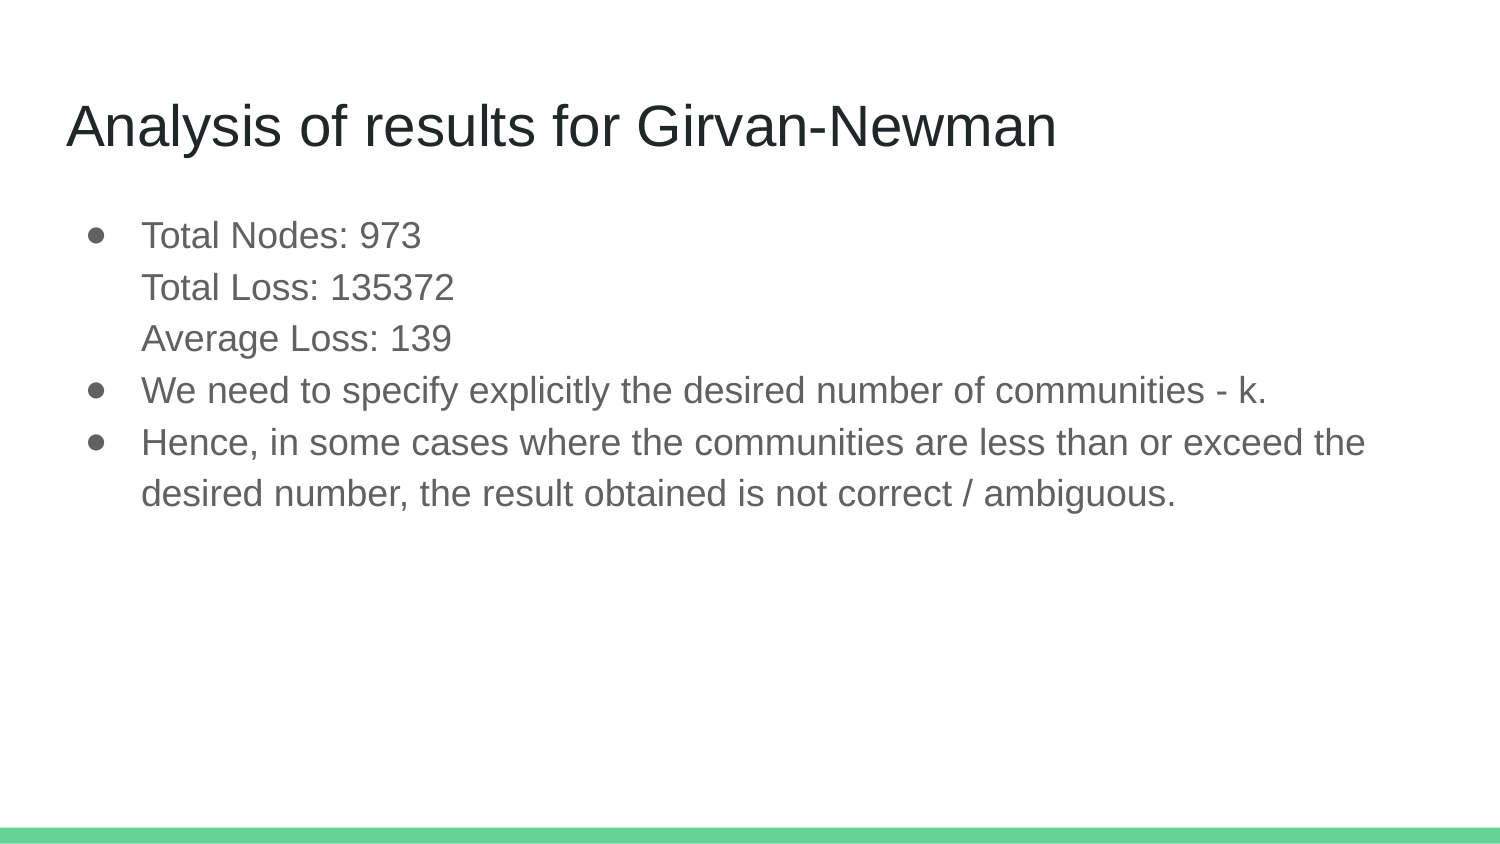

# Analysis of results for Girvan-Newman
Total Nodes: 973
Total Loss: 135372
Average Loss: 139
We need to specify explicitly the desired number of communities - k.
Hence, in some cases where the communities are less than or exceed the desired number, the result obtained is not correct / ambiguous.